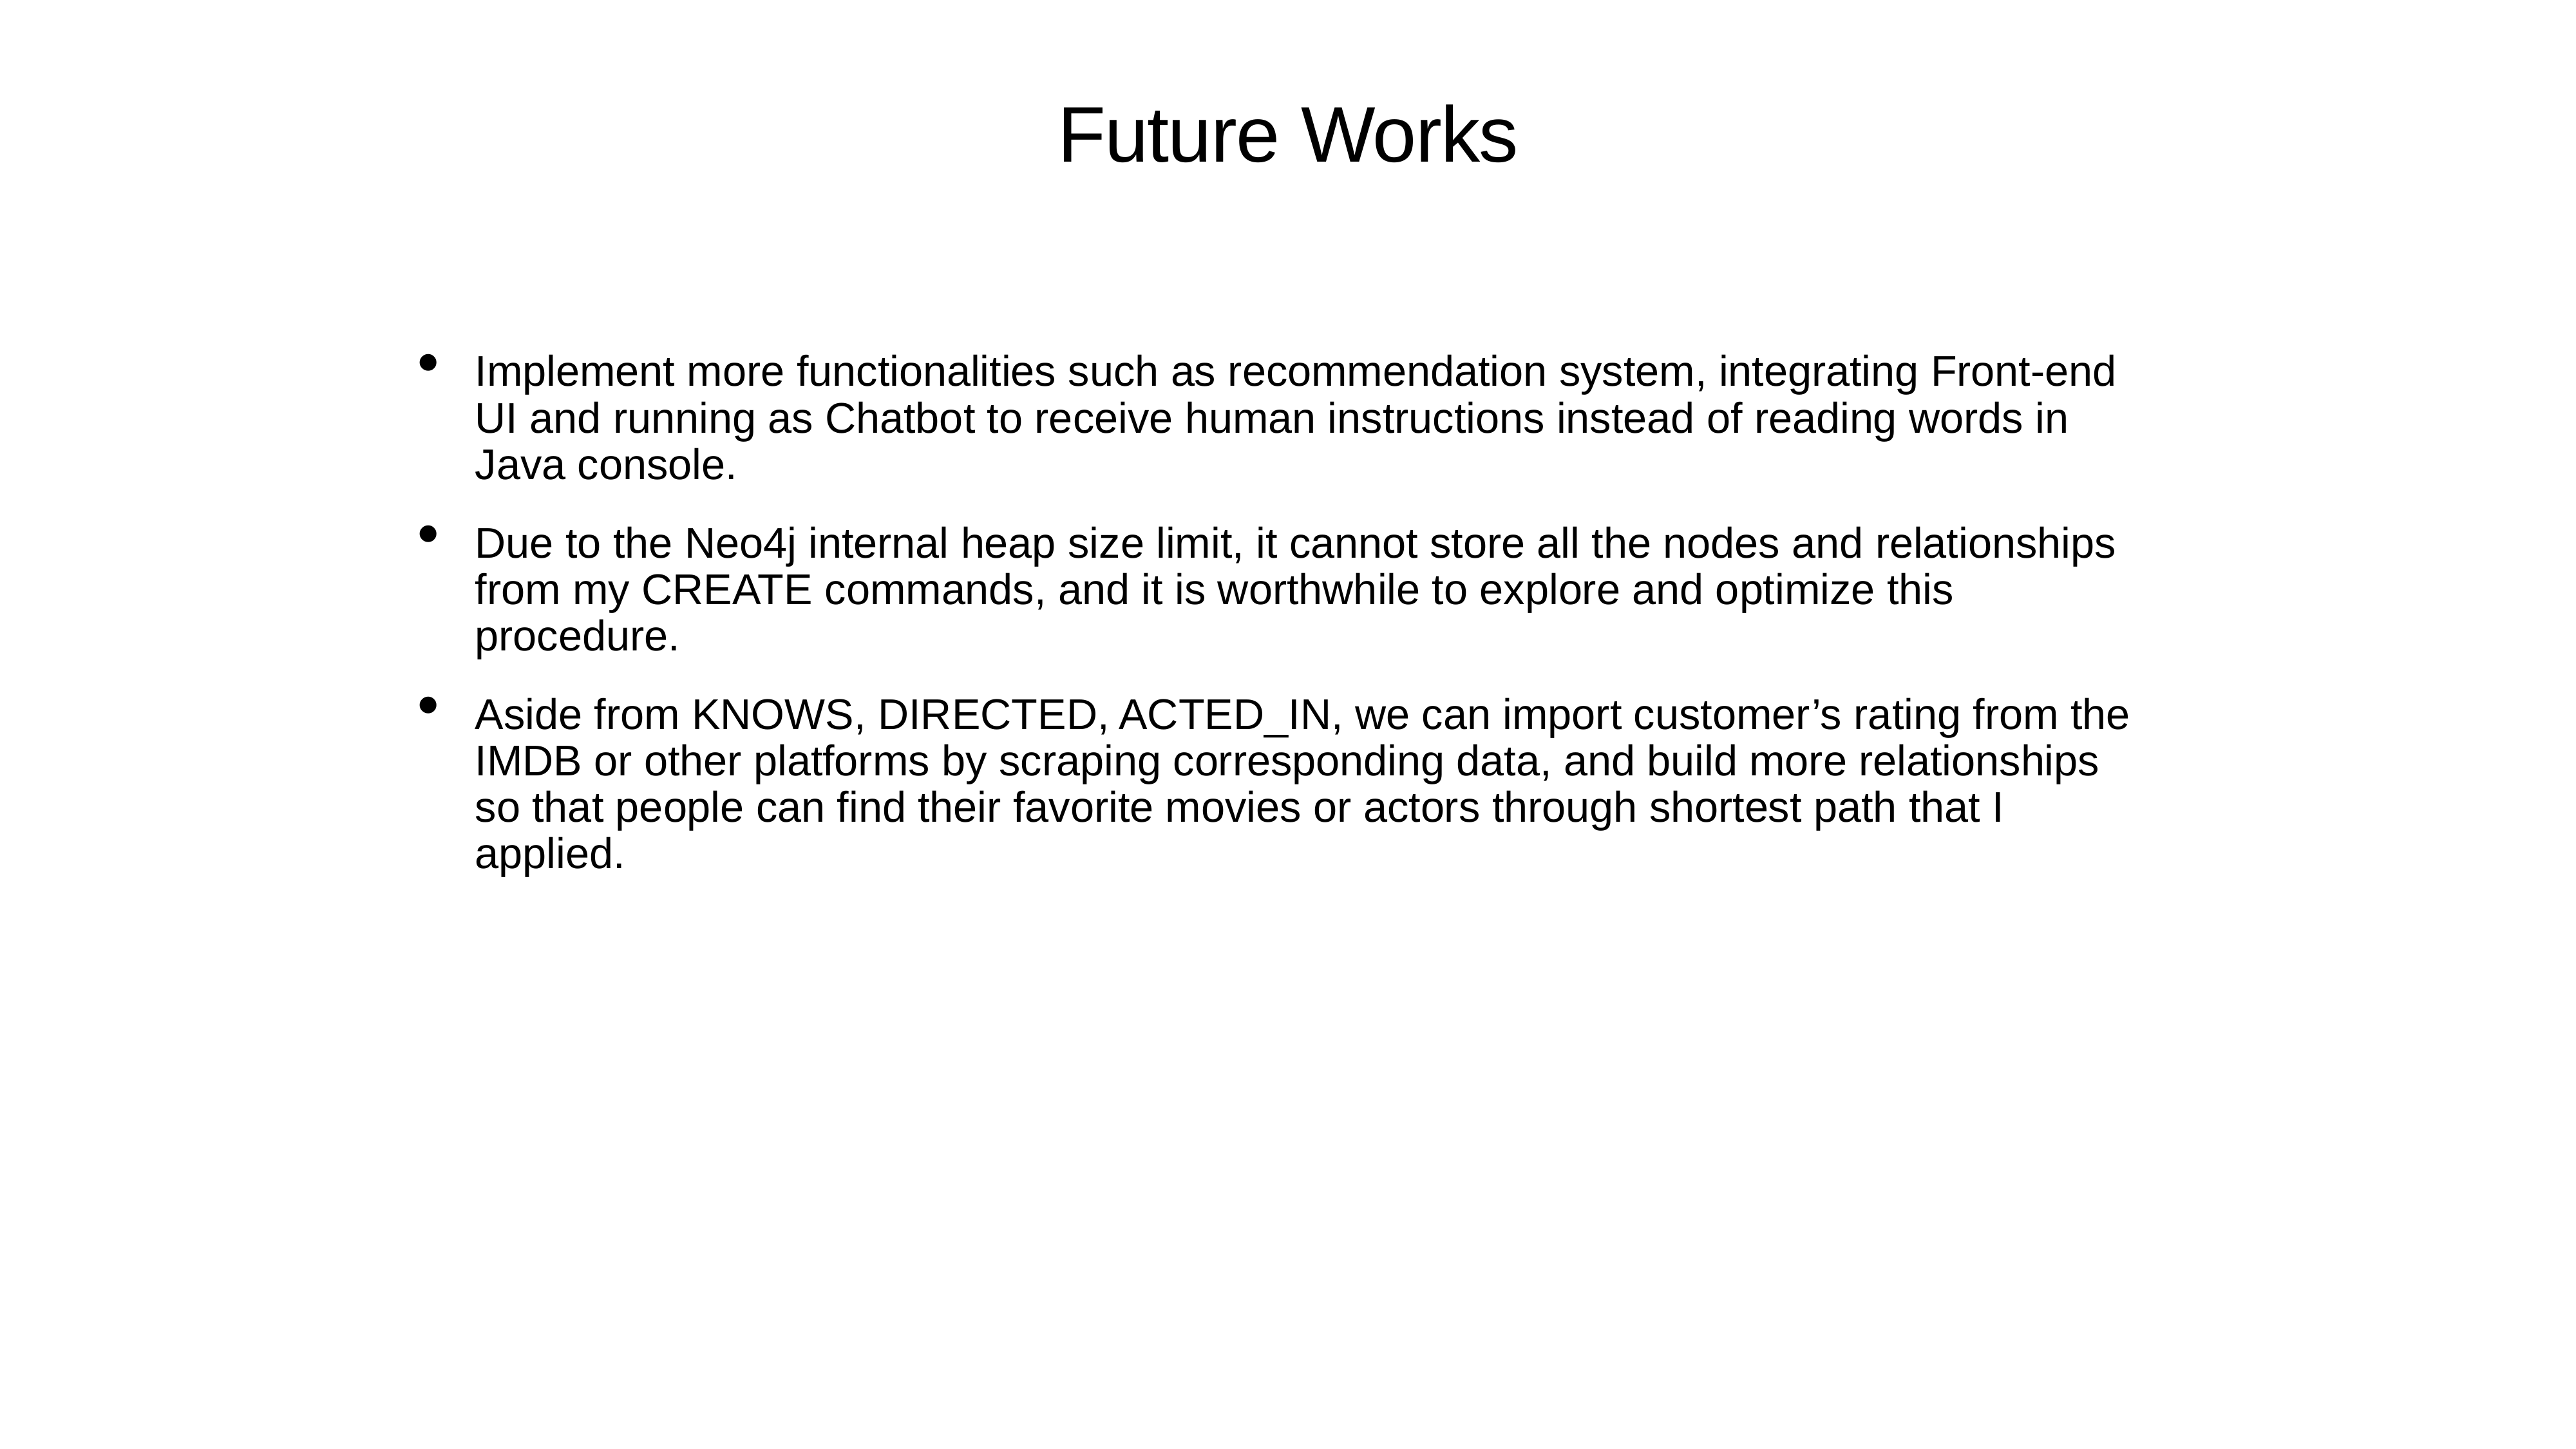

# Future Works
Implement more functionalities such as recommendation system, integrating Front-end UI and running as Chatbot to receive human instructions instead of reading words in Java console.
Due to the Neo4j internal heap size limit, it cannot store all the nodes and relationships from my CREATE commands, and it is worthwhile to explore and optimize this procedure.
Aside from KNOWS, DIRECTED, ACTED_IN, we can import customer’s rating from the IMDB or other platforms by scraping corresponding data, and build more relationships so that people can find their favorite movies or actors through shortest path that I applied.